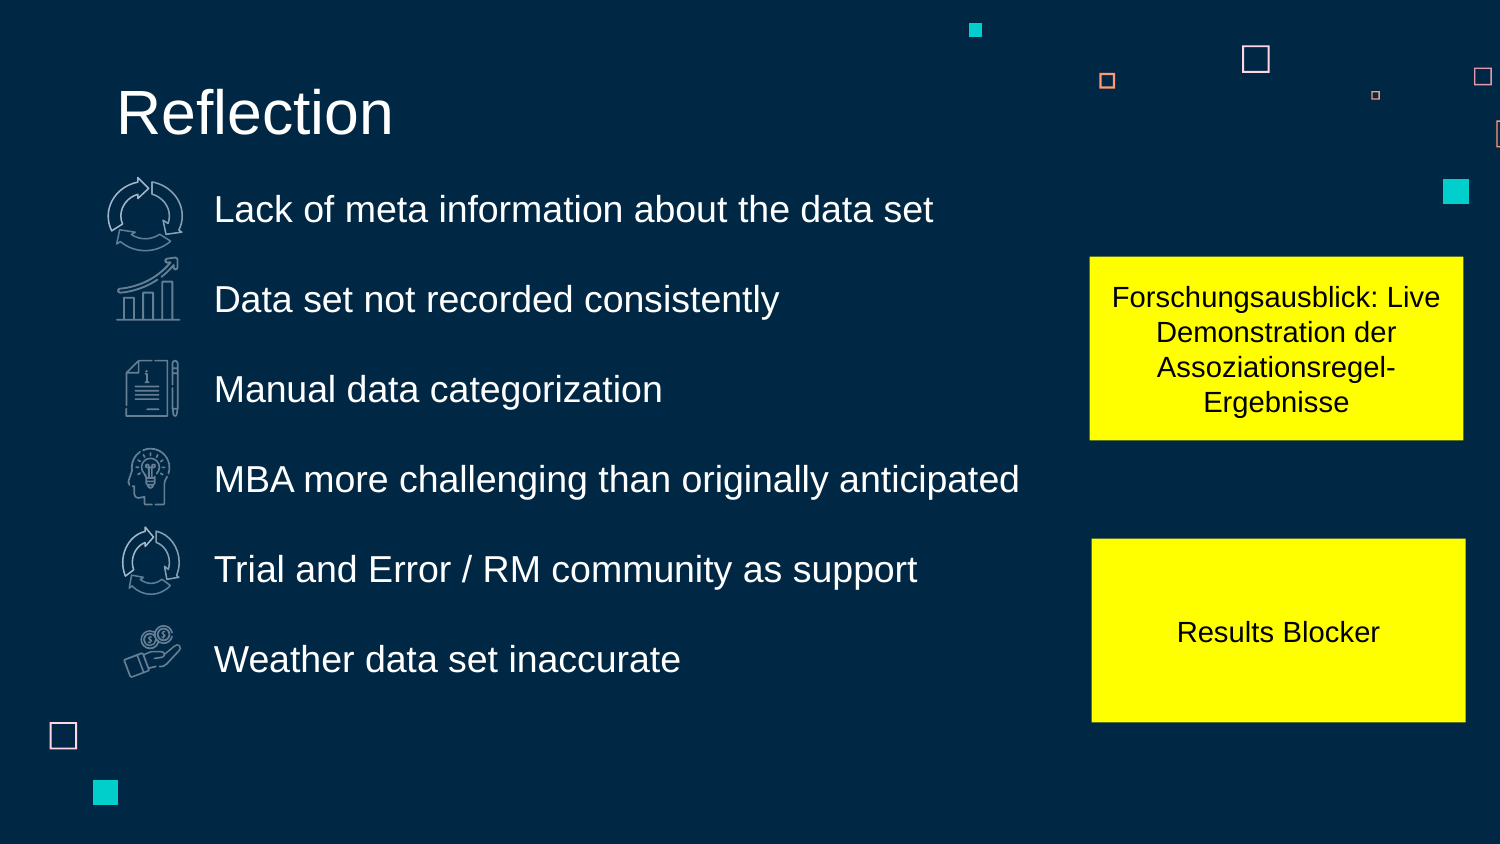

# Reflection

Lack of meta information about the data set

Data set not recorded consistently

Manual data categorization

MBA more challenging than originally anticipated

Trial and Error / RM community as support

Weather data set inaccurate

Forschungsausblick: Live Demonstration der Assoziationsregel-Ergebnisse

Results Blocker